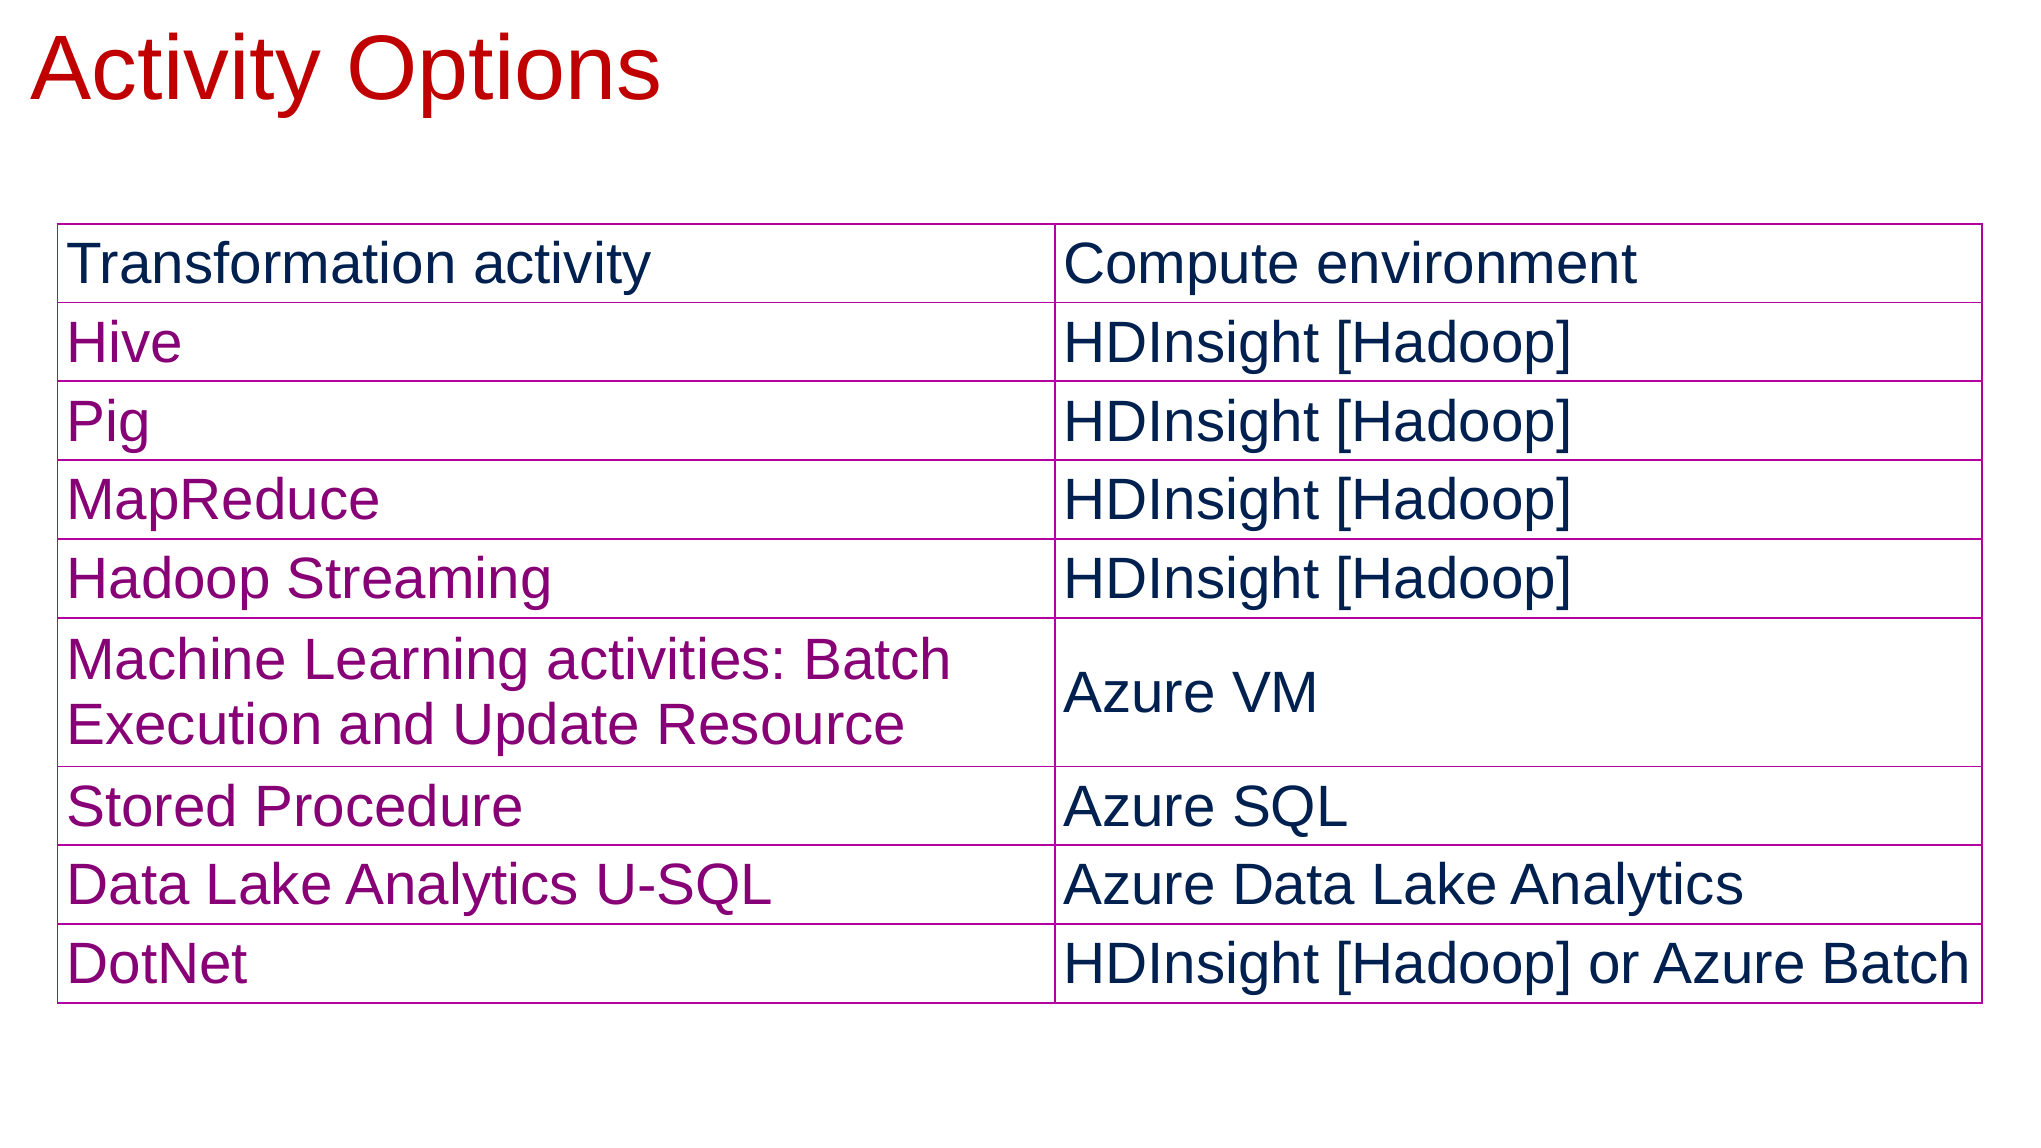

Activity Options
| Transformation activity | Compute environment |
| --- | --- |
| Hive | HDInsight [Hadoop] |
| Pig | HDInsight [Hadoop] |
| MapReduce | HDInsight [Hadoop] |
| Hadoop Streaming | HDInsight [Hadoop] |
| Machine Learning activities: Batch Execution and Update Resource | Azure VM |
| Stored Procedure | Azure SQL |
| Data Lake Analytics U-SQL | Azure Data Lake Analytics |
| DotNet | HDInsight [Hadoop] or Azure Batch |